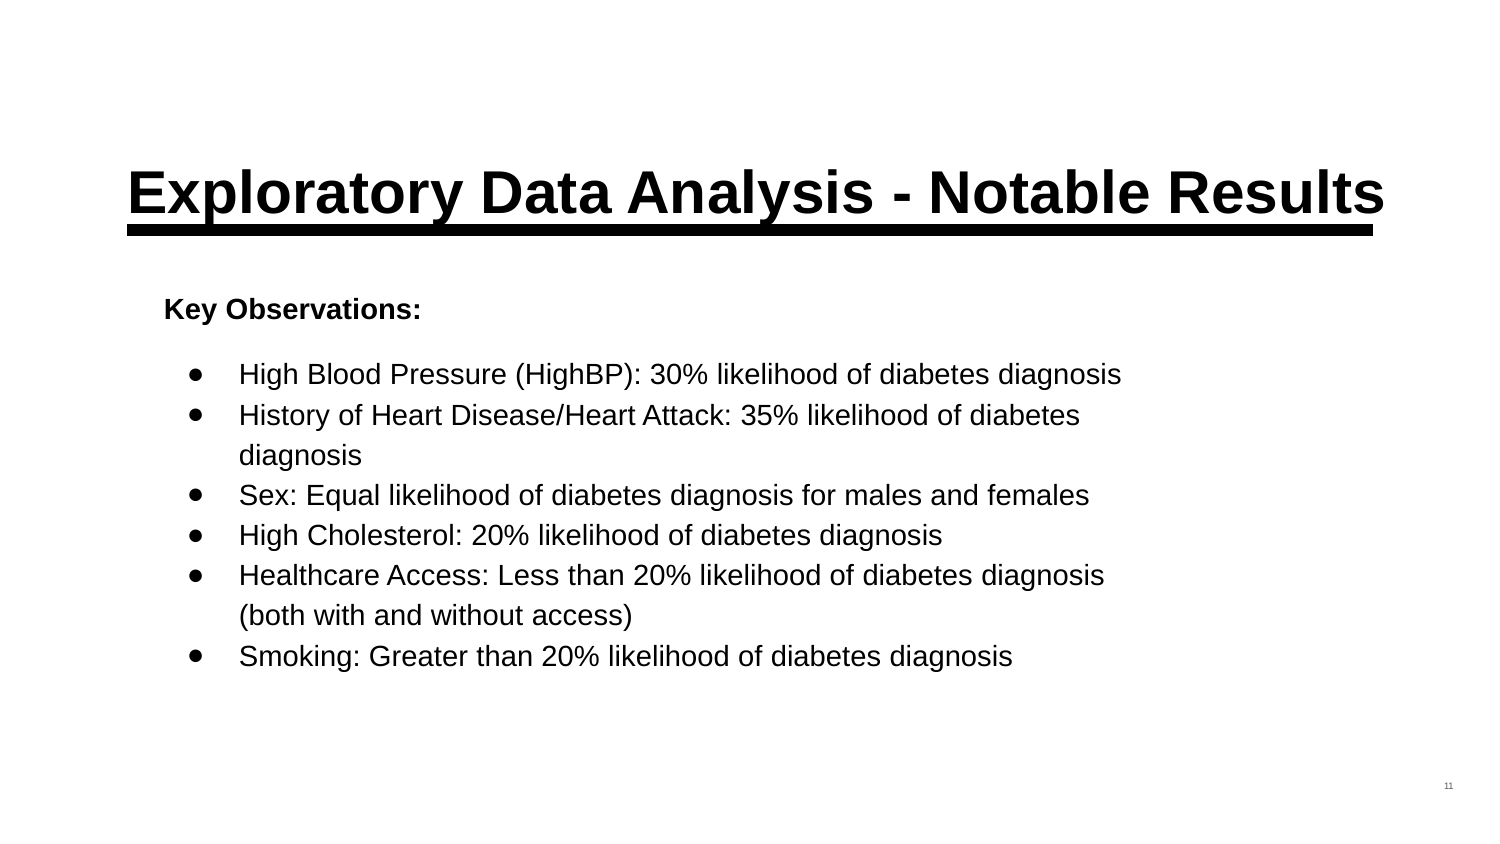

# Exploratory Data Analysis - Notable Results
Key Observations:
High Blood Pressure (HighBP): 30% likelihood of diabetes diagnosis
History of Heart Disease/Heart Attack: 35% likelihood of diabetes diagnosis
Sex: Equal likelihood of diabetes diagnosis for males and females
High Cholesterol: 20% likelihood of diabetes diagnosis
Healthcare Access: Less than 20% likelihood of diabetes diagnosis (both with and without access)
Smoking: Greater than 20% likelihood of diabetes diagnosis
11